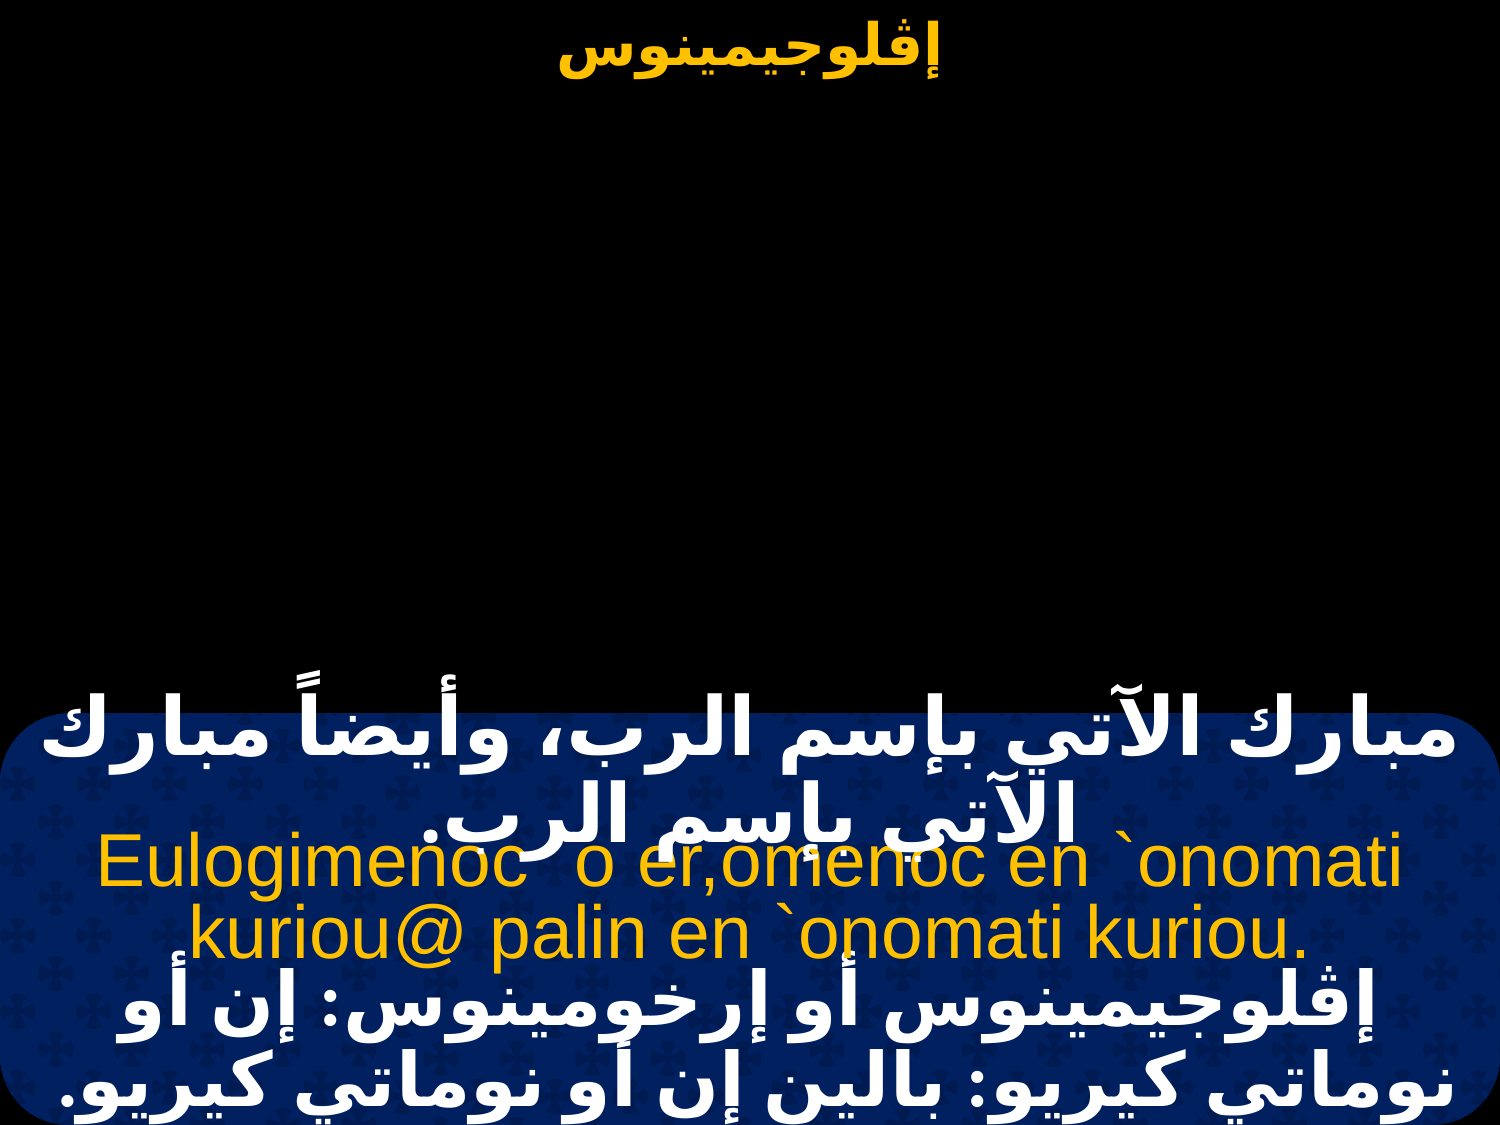

# إڤلوجيمينوس
مبارك الآتي بإسم الرب، وأيضاً مبارك الآتي بإسم الرب.
Eulogimenoc `o er,omenoc en `onomati kuriou@ palin en `onomati kuriou.
إڤلوجيمينوس أو إرخومينوس: إن أو نوماتي كيريو: بالين إن أو نوماتي كيريو.